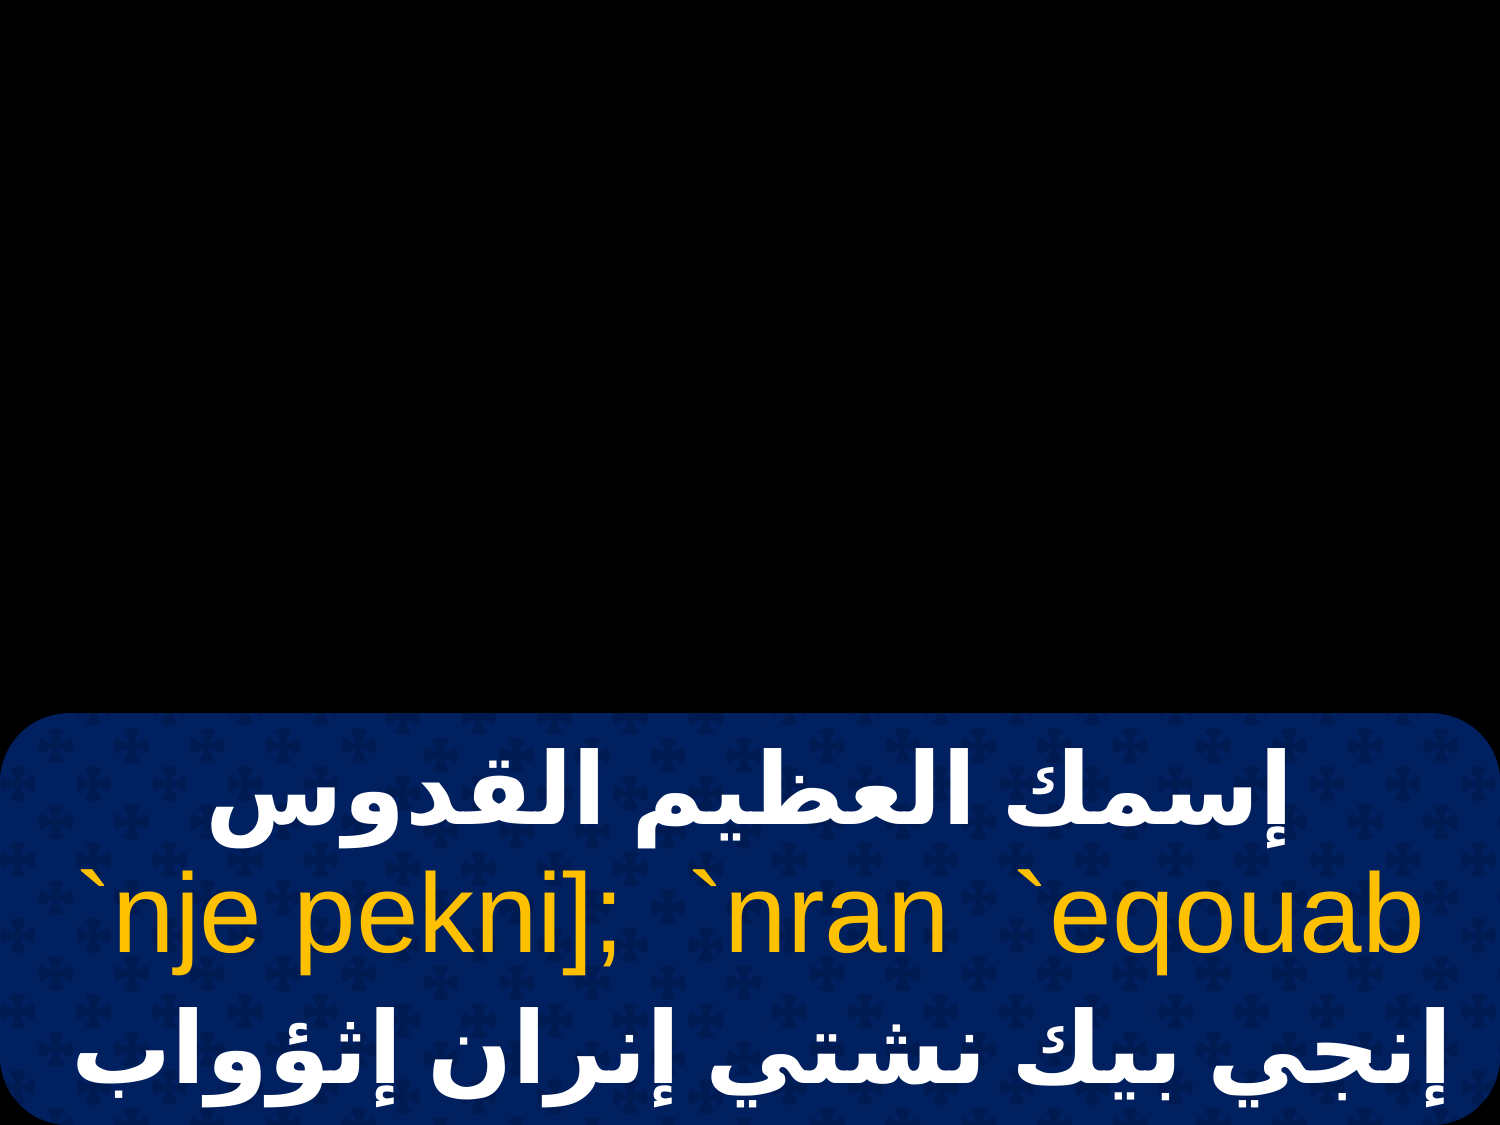

# إسمك العظيم القدوس
`nje pekni];  `nran  `eqouab
إنجي بيك نشتي إنران إثؤواب